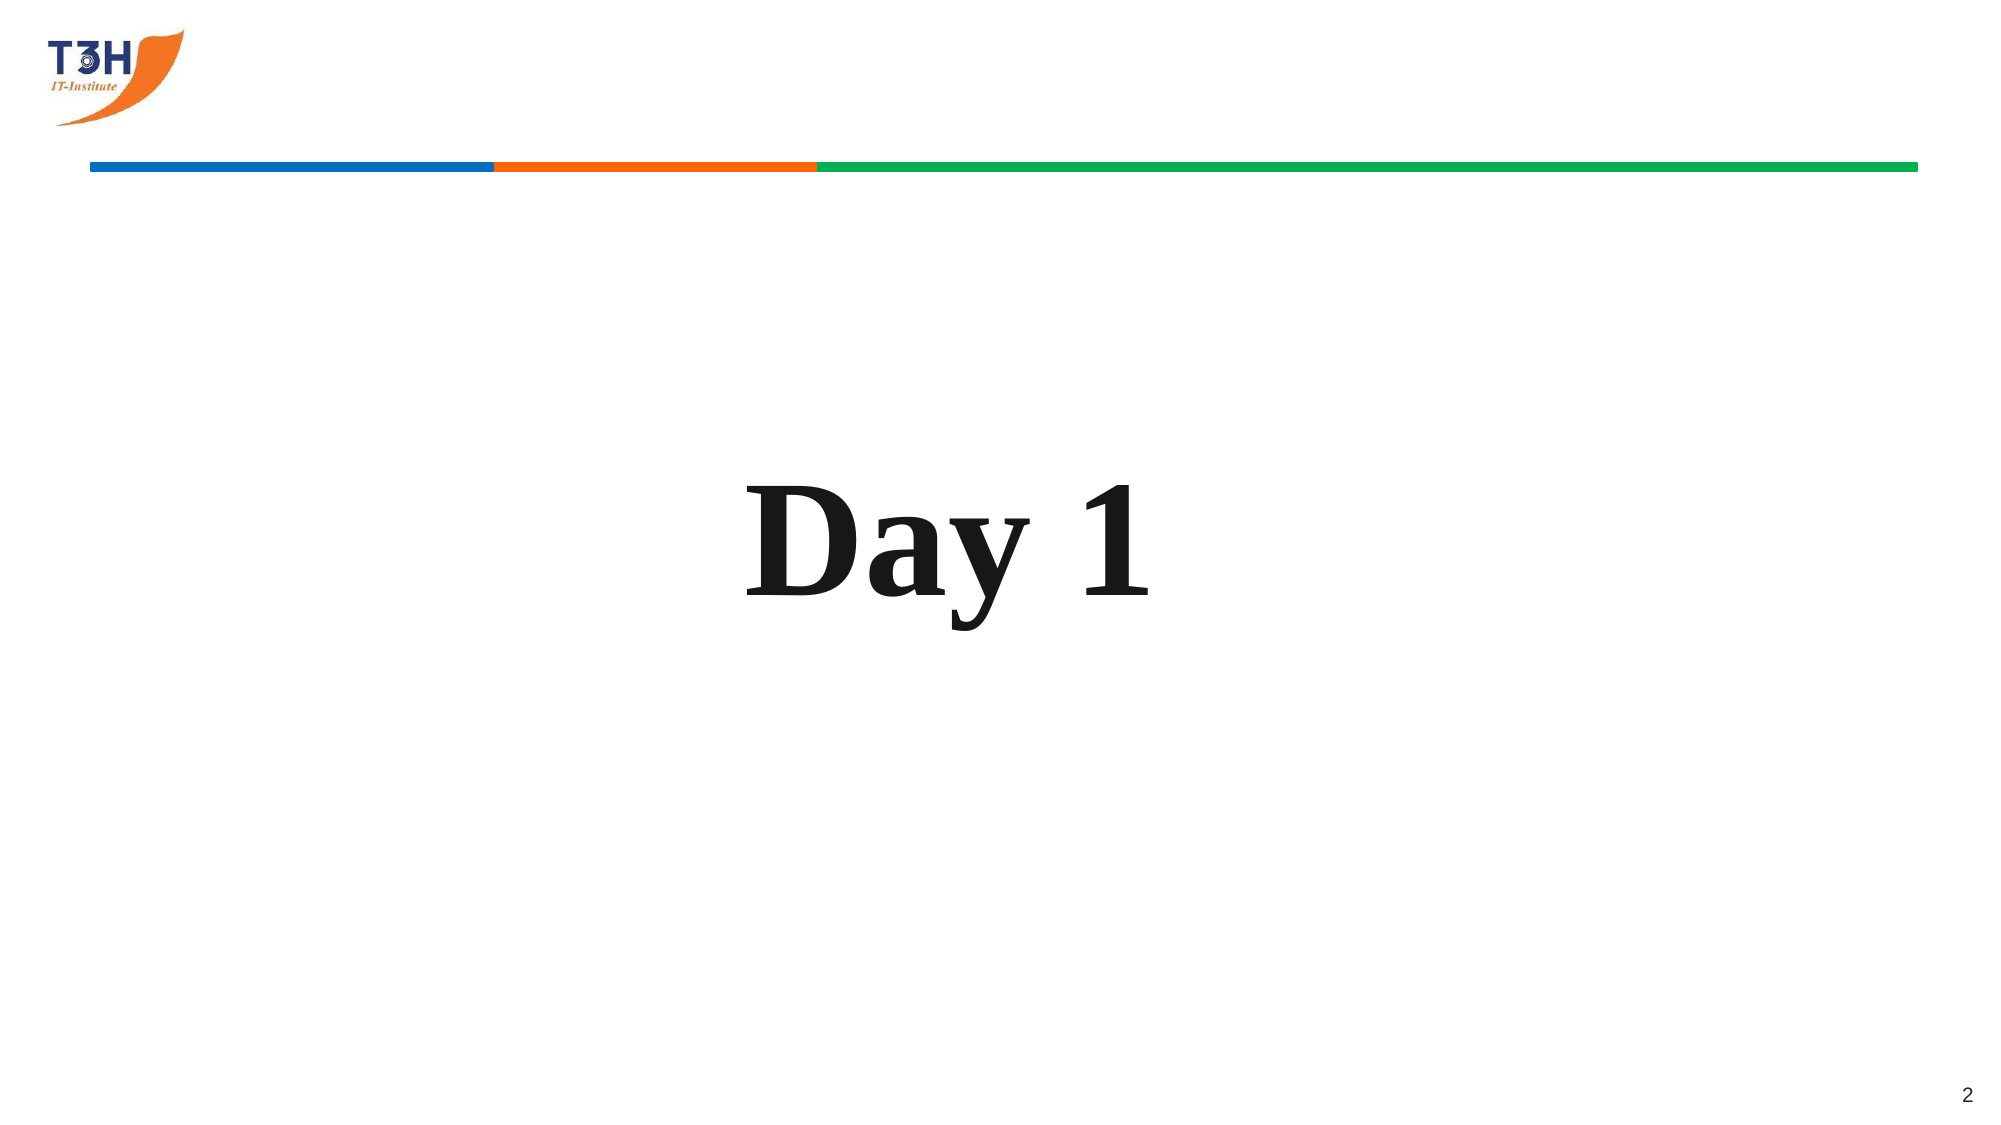

1
# Day 1
2
3
2